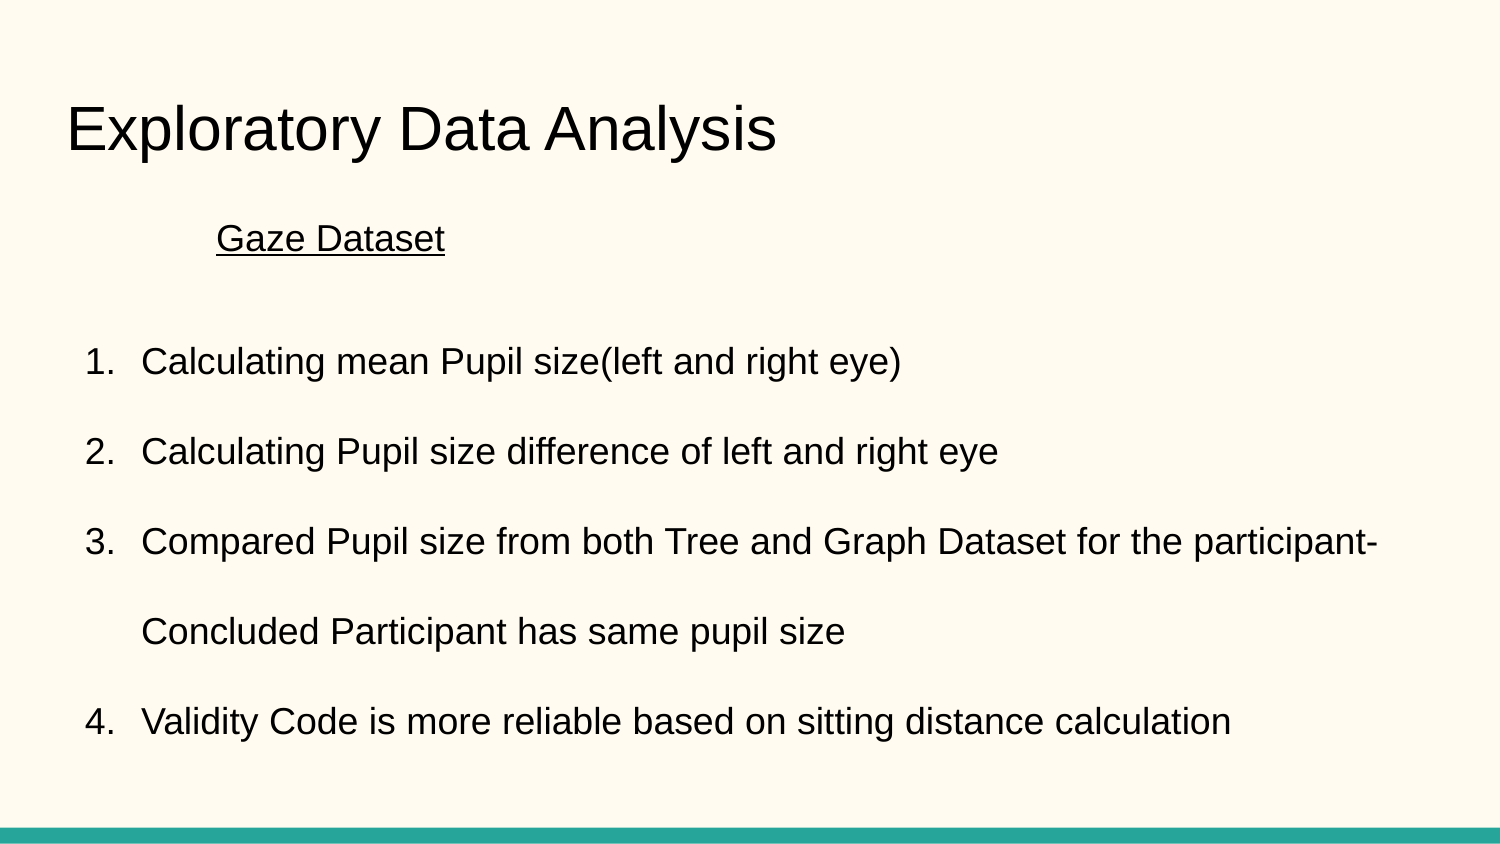

# Exploratory Data Analysis
Gaze Dataset
Calculating mean Pupil size(left and right eye)
Calculating Pupil size difference of left and right eye
Compared Pupil size from both Tree and Graph Dataset for the participant- Concluded Participant has same pupil size
Validity Code is more reliable based on sitting distance calculation